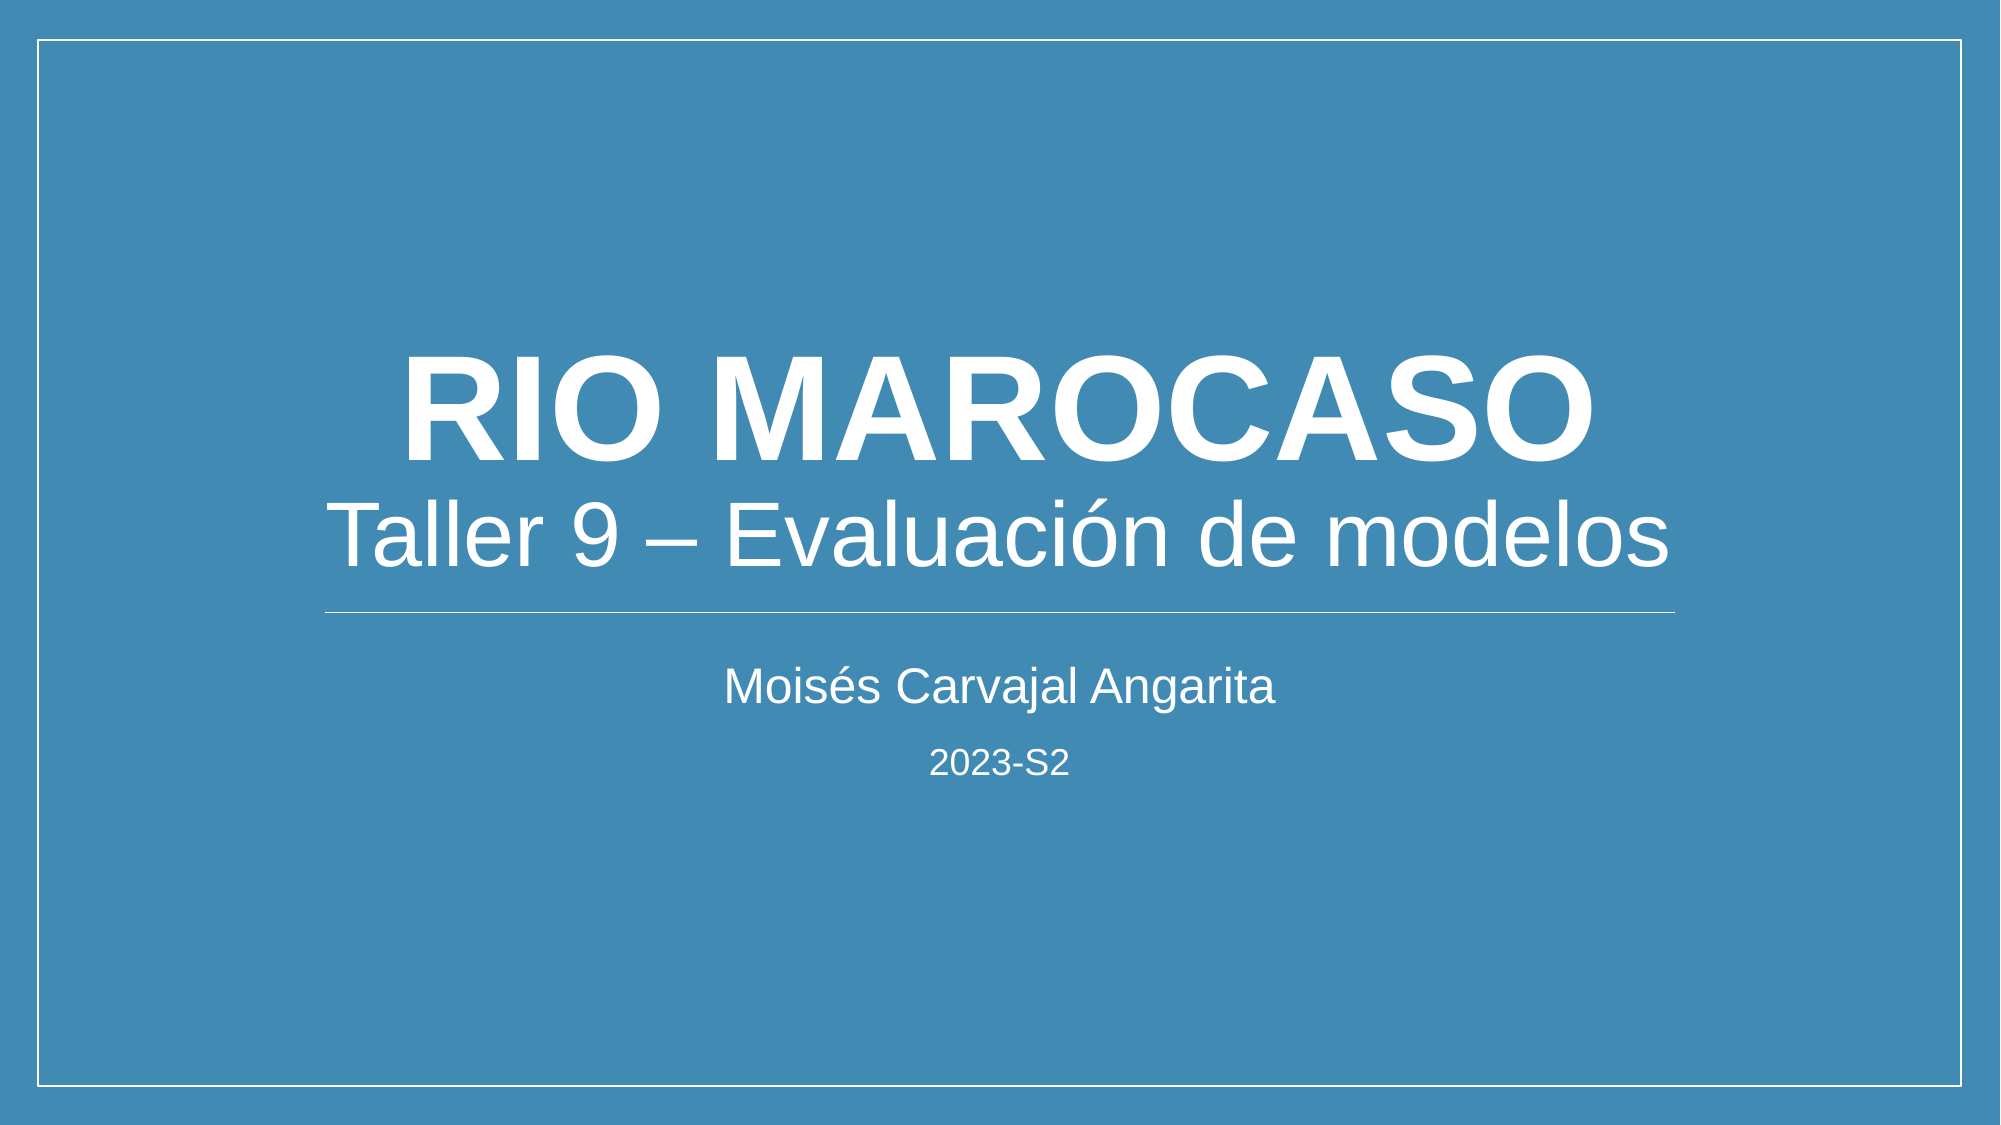

# Rio marocaso Taller 9 – Evaluación de modelos
Moisés Carvajal Angarita
2023-S2